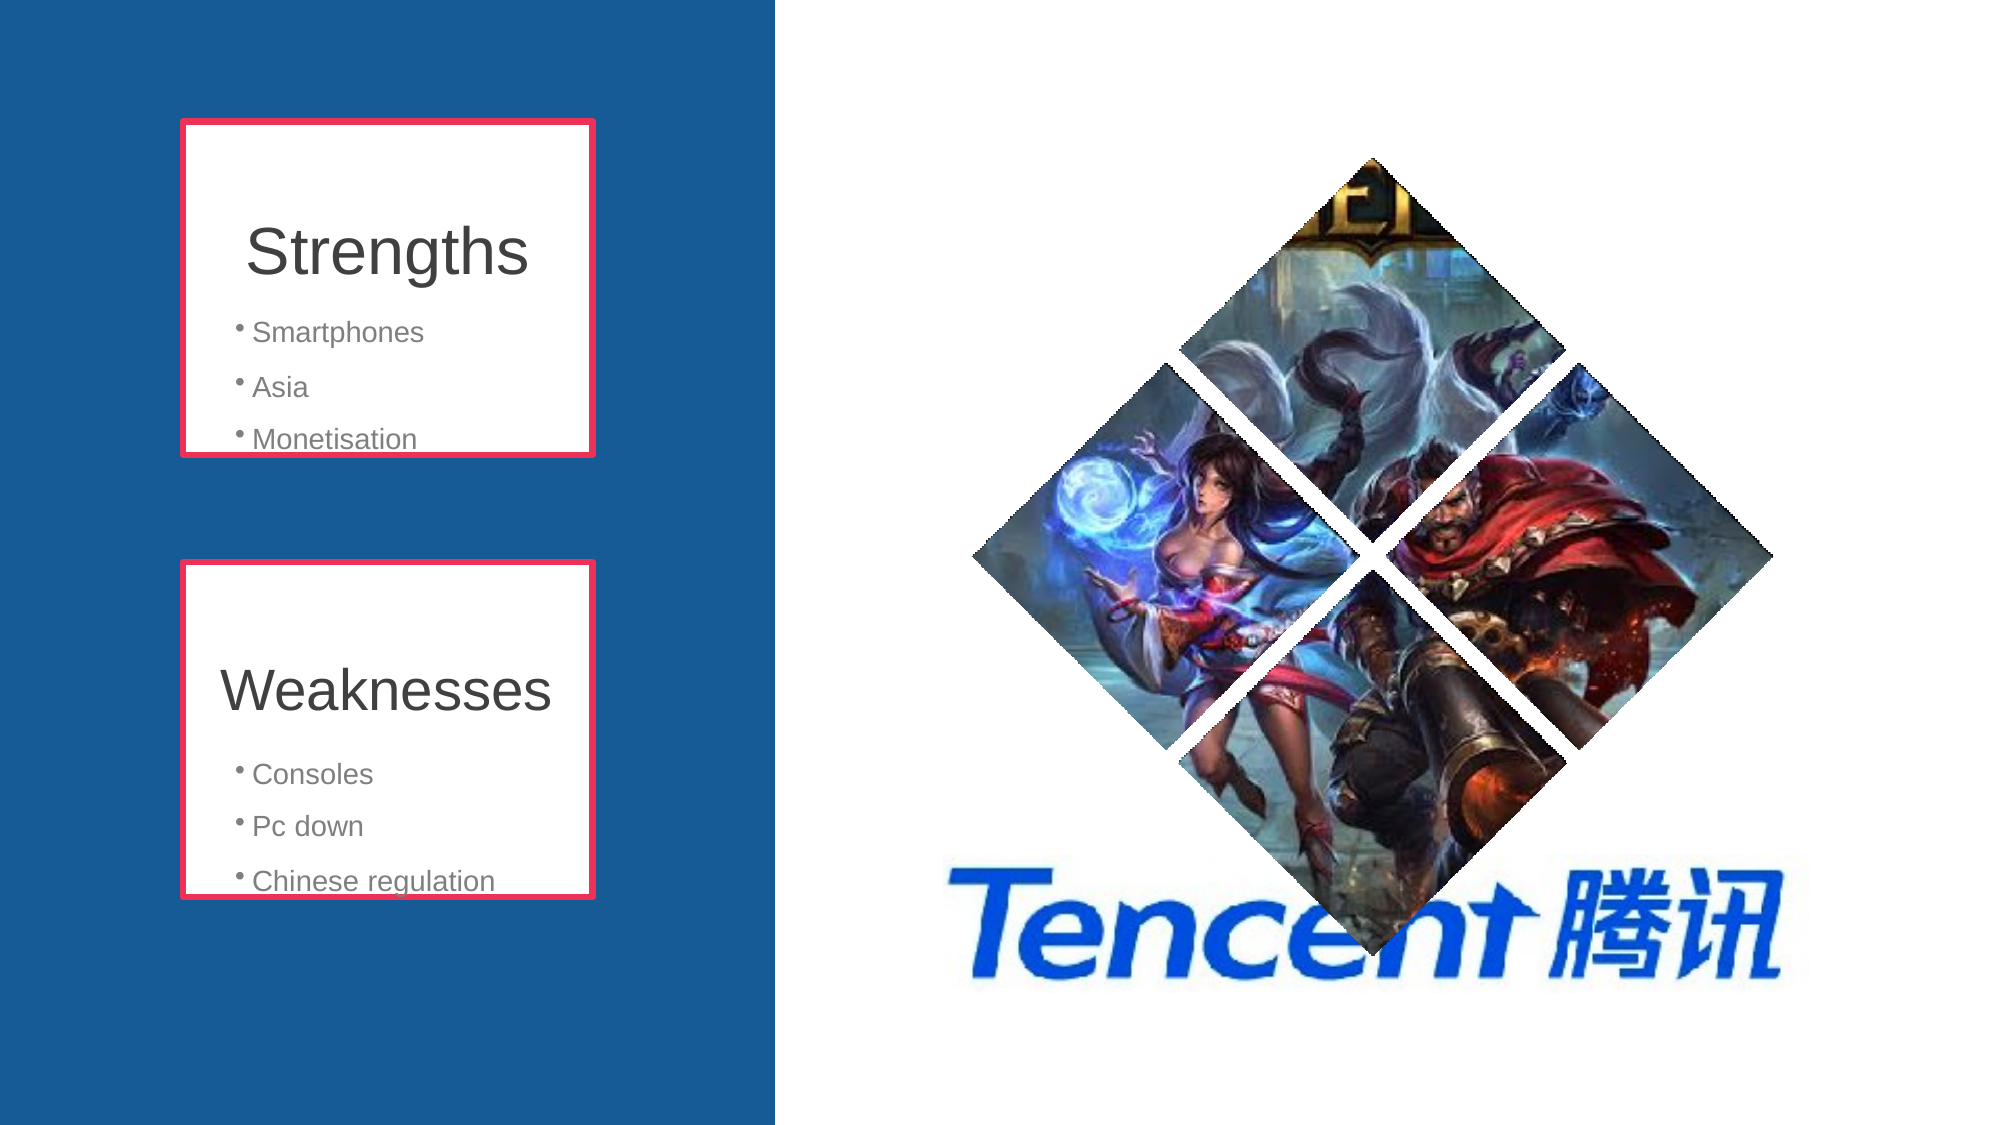

Strengths
Smartphones
Asia
Monetisation

Weaknesses
Consoles
Pc down
Chinese regulation